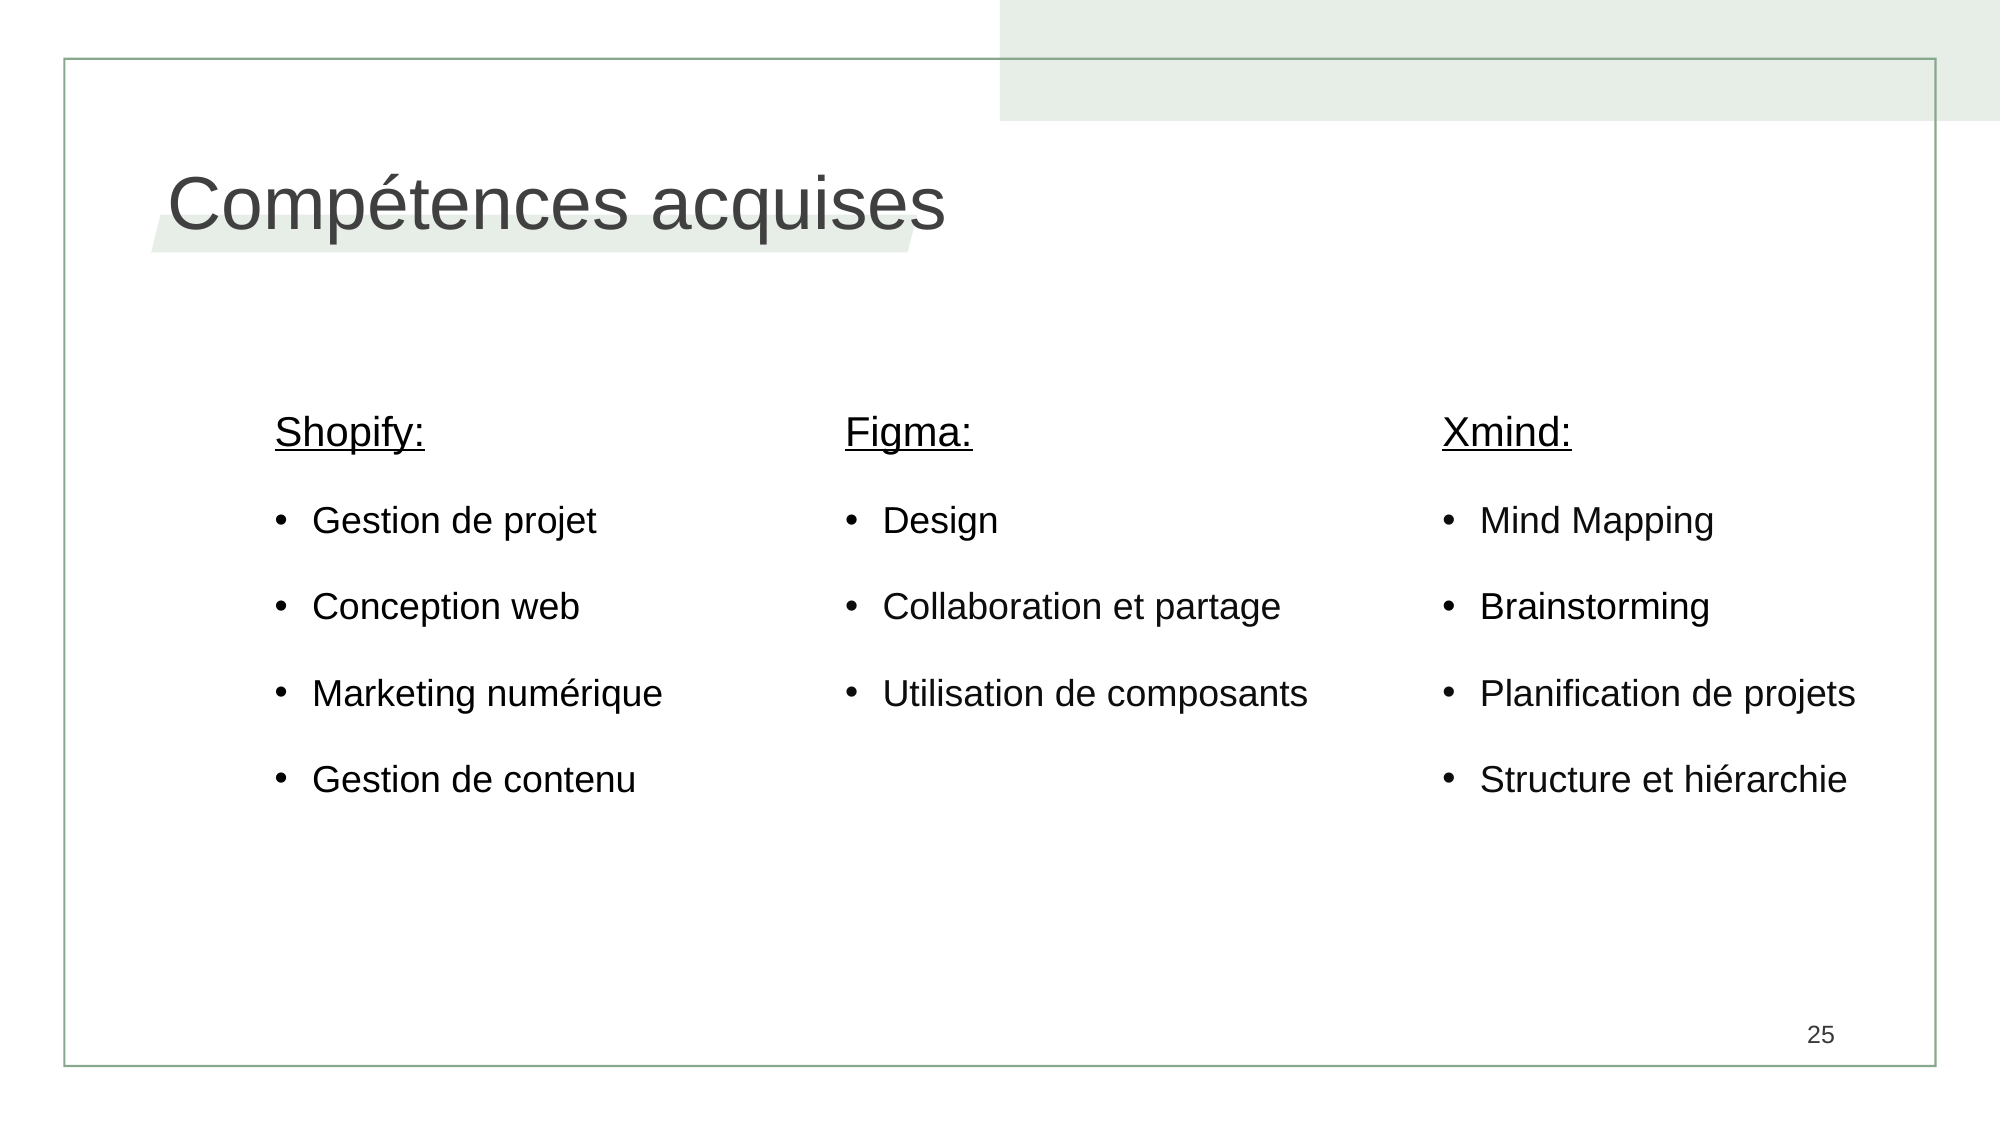

# Compétences acquises

Shopify:
Gestion de projet
Conception web
Marketing numérique
Gestion de contenu
Figma:
Design
Collaboration et partage
Utilisation de composants
Xmind:
Mind Mapping
Brainstorming
Planification de projets
Structure et hiérarchie
25